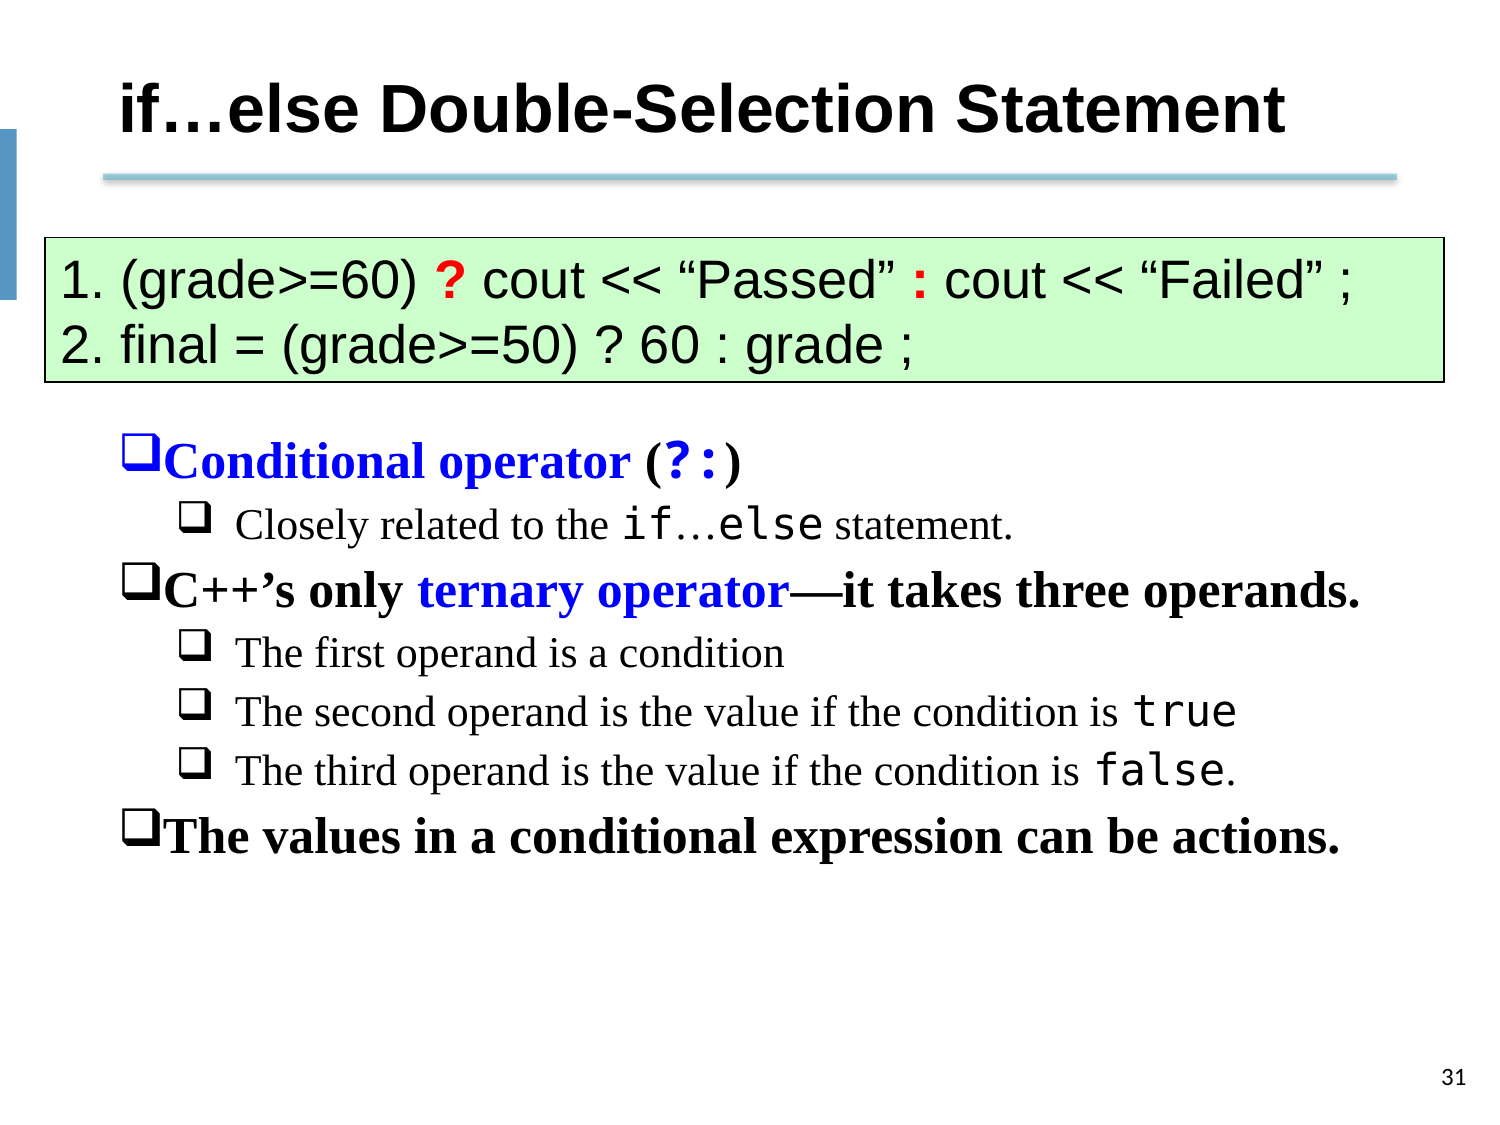

# if…else Double-Selection Statement
1. (grade>=60) ? cout << “Passed” : cout << “Failed” ;
2. final = (grade>=50) ? 60 : grade ;
Conditional operator (?:)
Closely related to the if…else statement.
C++’s only ternary operator—it takes three operands.
The first operand is a condition
The second operand is the value if the condition is true
The third operand is the value if the condition is false.
The values in a conditional expression can be actions.

31